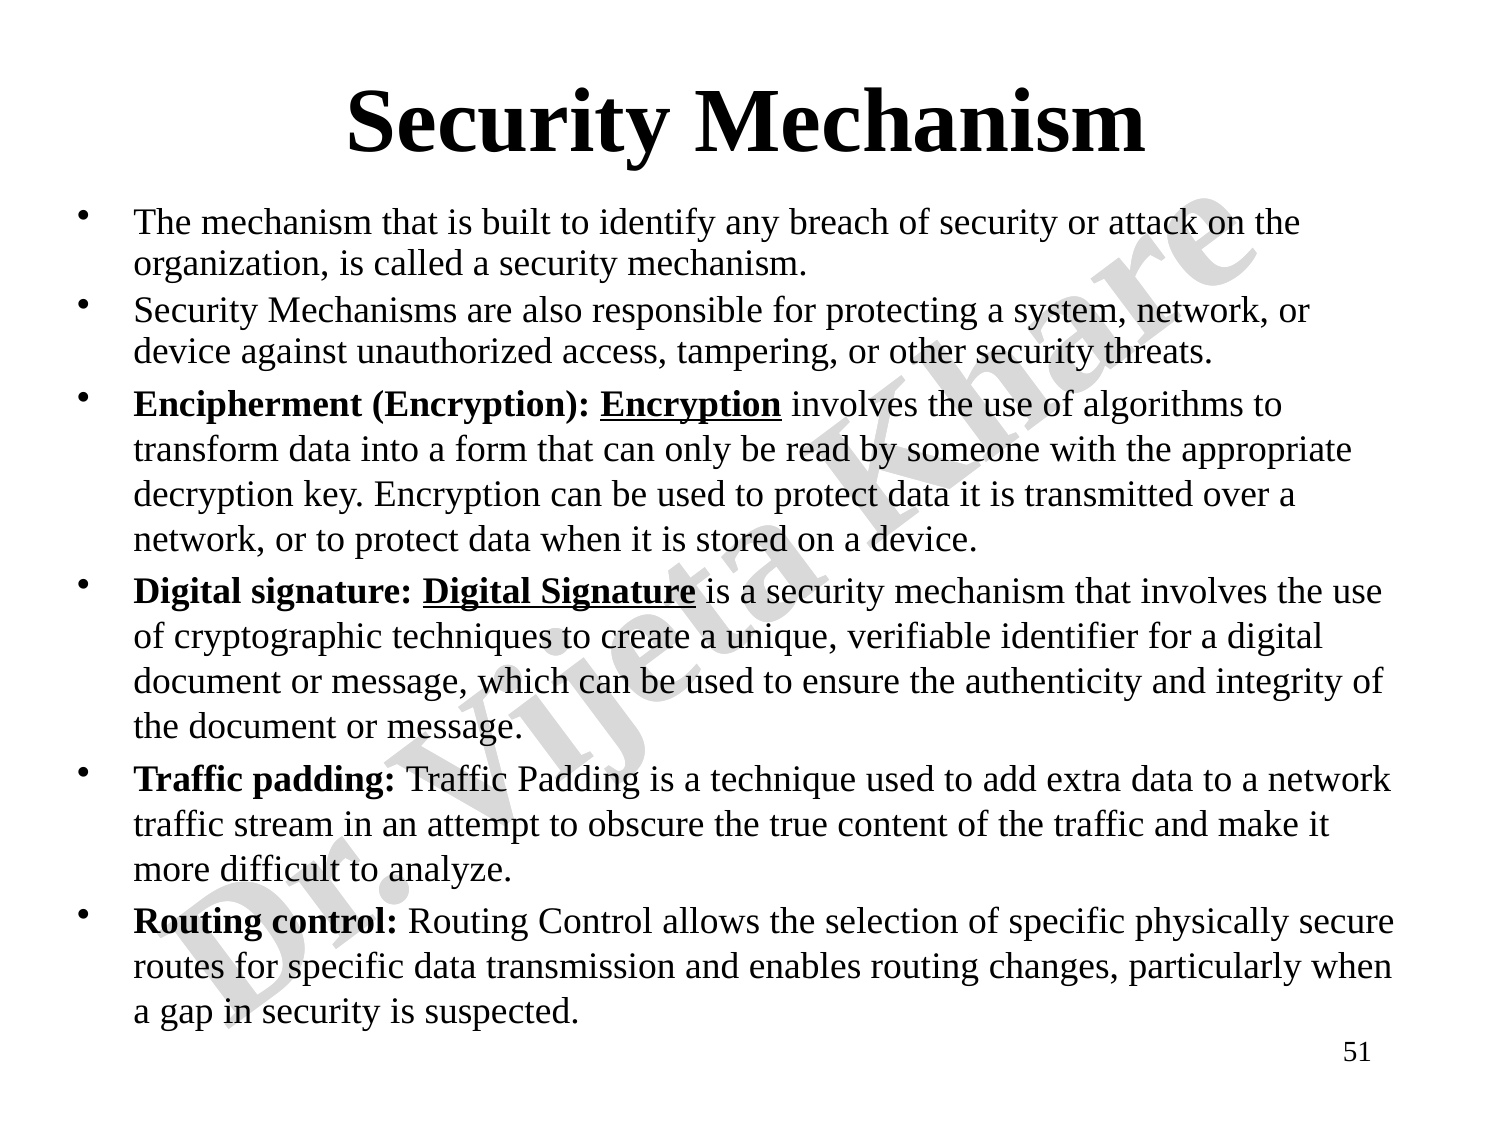

# Security Mechanism
The mechanism that is built to identify any breach of security or attack on the organization, is called a security mechanism.
Security Mechanisms are also responsible for protecting a system, network, or device against unauthorized access, tampering, or other security threats.
Encipherment (Encryption): Encryption involves the use of algorithms to transform data into a form that can only be read by someone with the appropriate decryption key. Encryption can be used to protect data it is transmitted over a network, or to protect data when it is stored on a device.
Digital signature: Digital Signature is a security mechanism that involves the use of cryptographic techniques to create a unique, verifiable identifier for a digital document or message, which can be used to ensure the authenticity and integrity of the document or message.
Traffic padding: Traffic Padding is a technique used to add extra data to a network traffic stream in an attempt to obscure the true content of the traffic and make it more difficult to analyze.
Routing control: Routing Control allows the selection of specific physically secure routes for specific data transmission and enables routing changes, particularly when a gap in security is suspected.
51